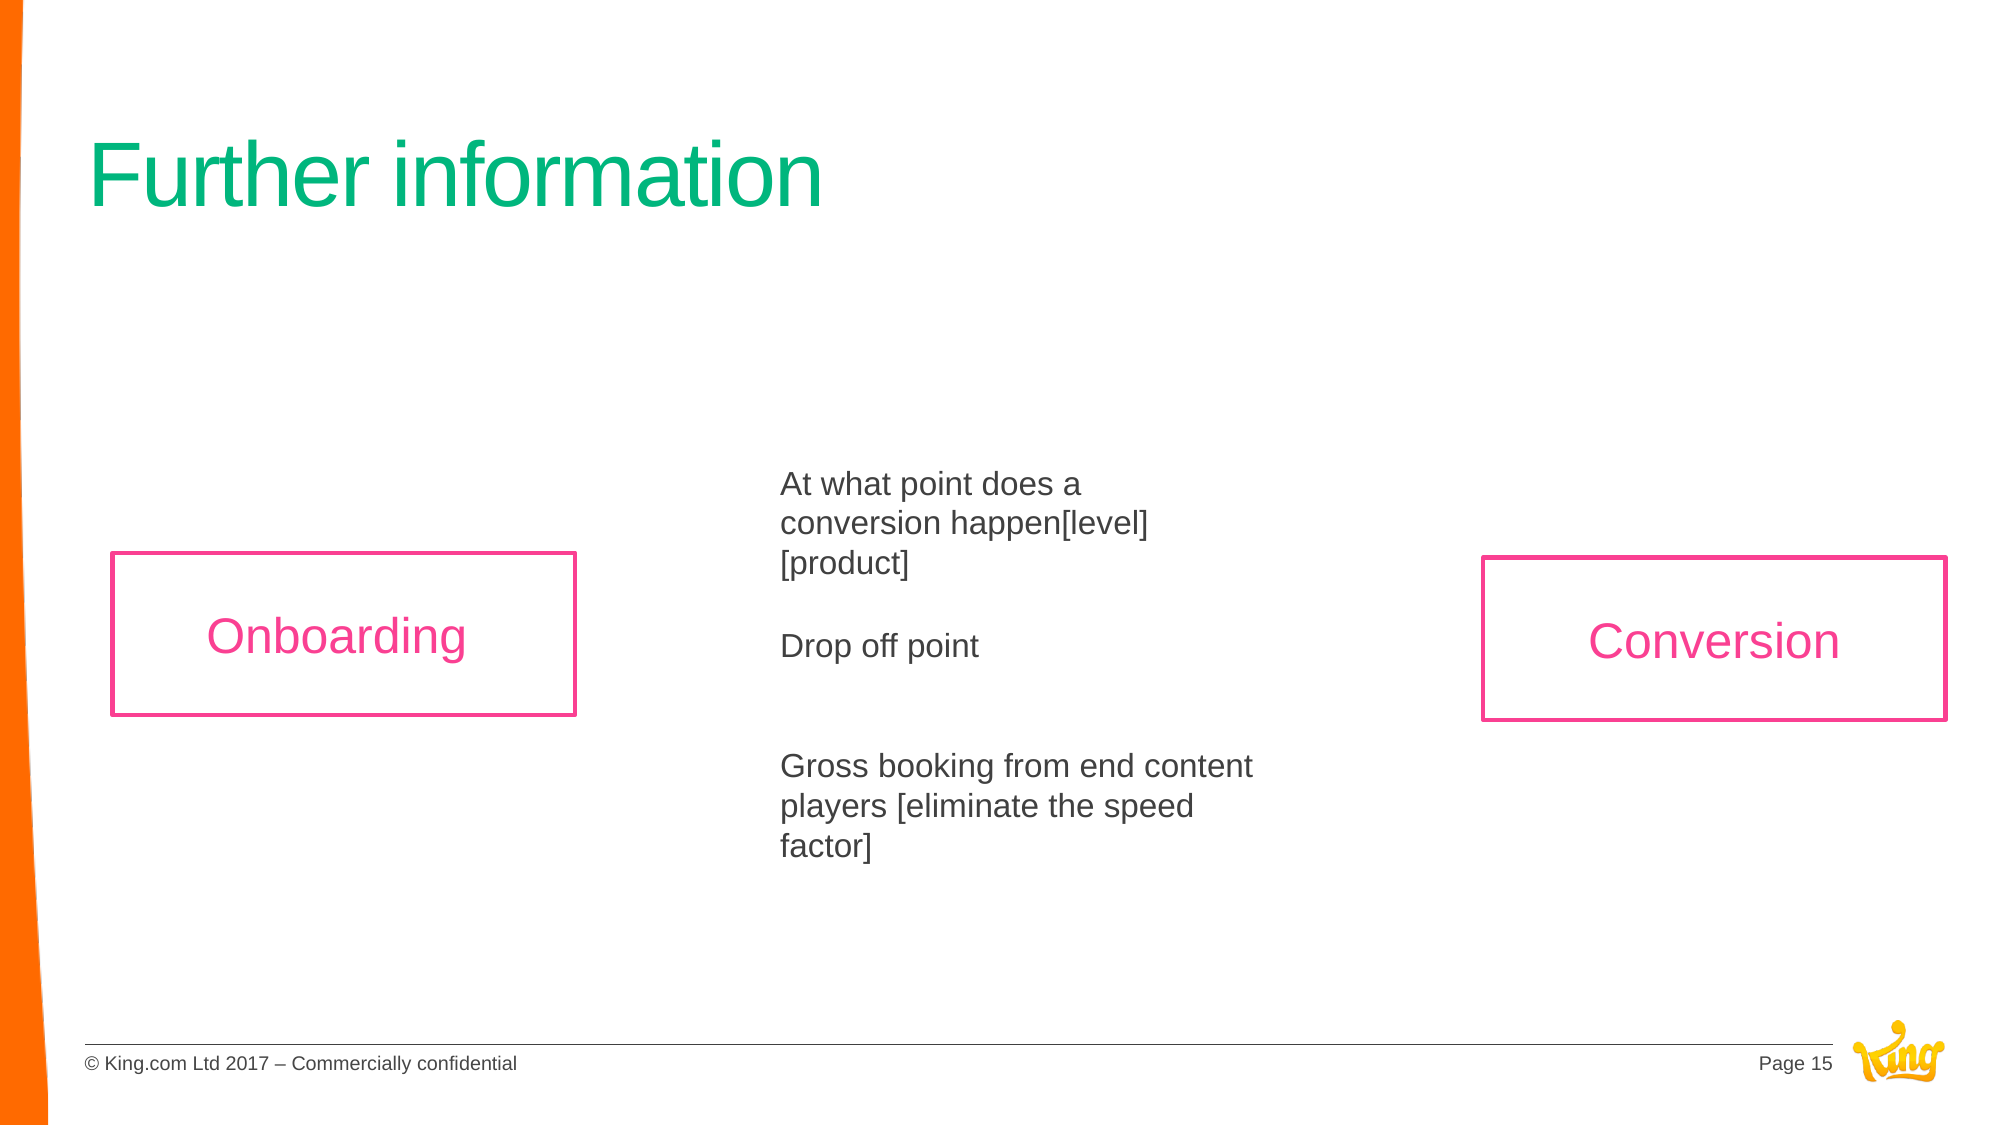

# Further information

At what point does a conversion happen[level][product]
Onboarding
Conversion
Drop off point
Gross booking from end content players [eliminate the speed factor]
Page 15